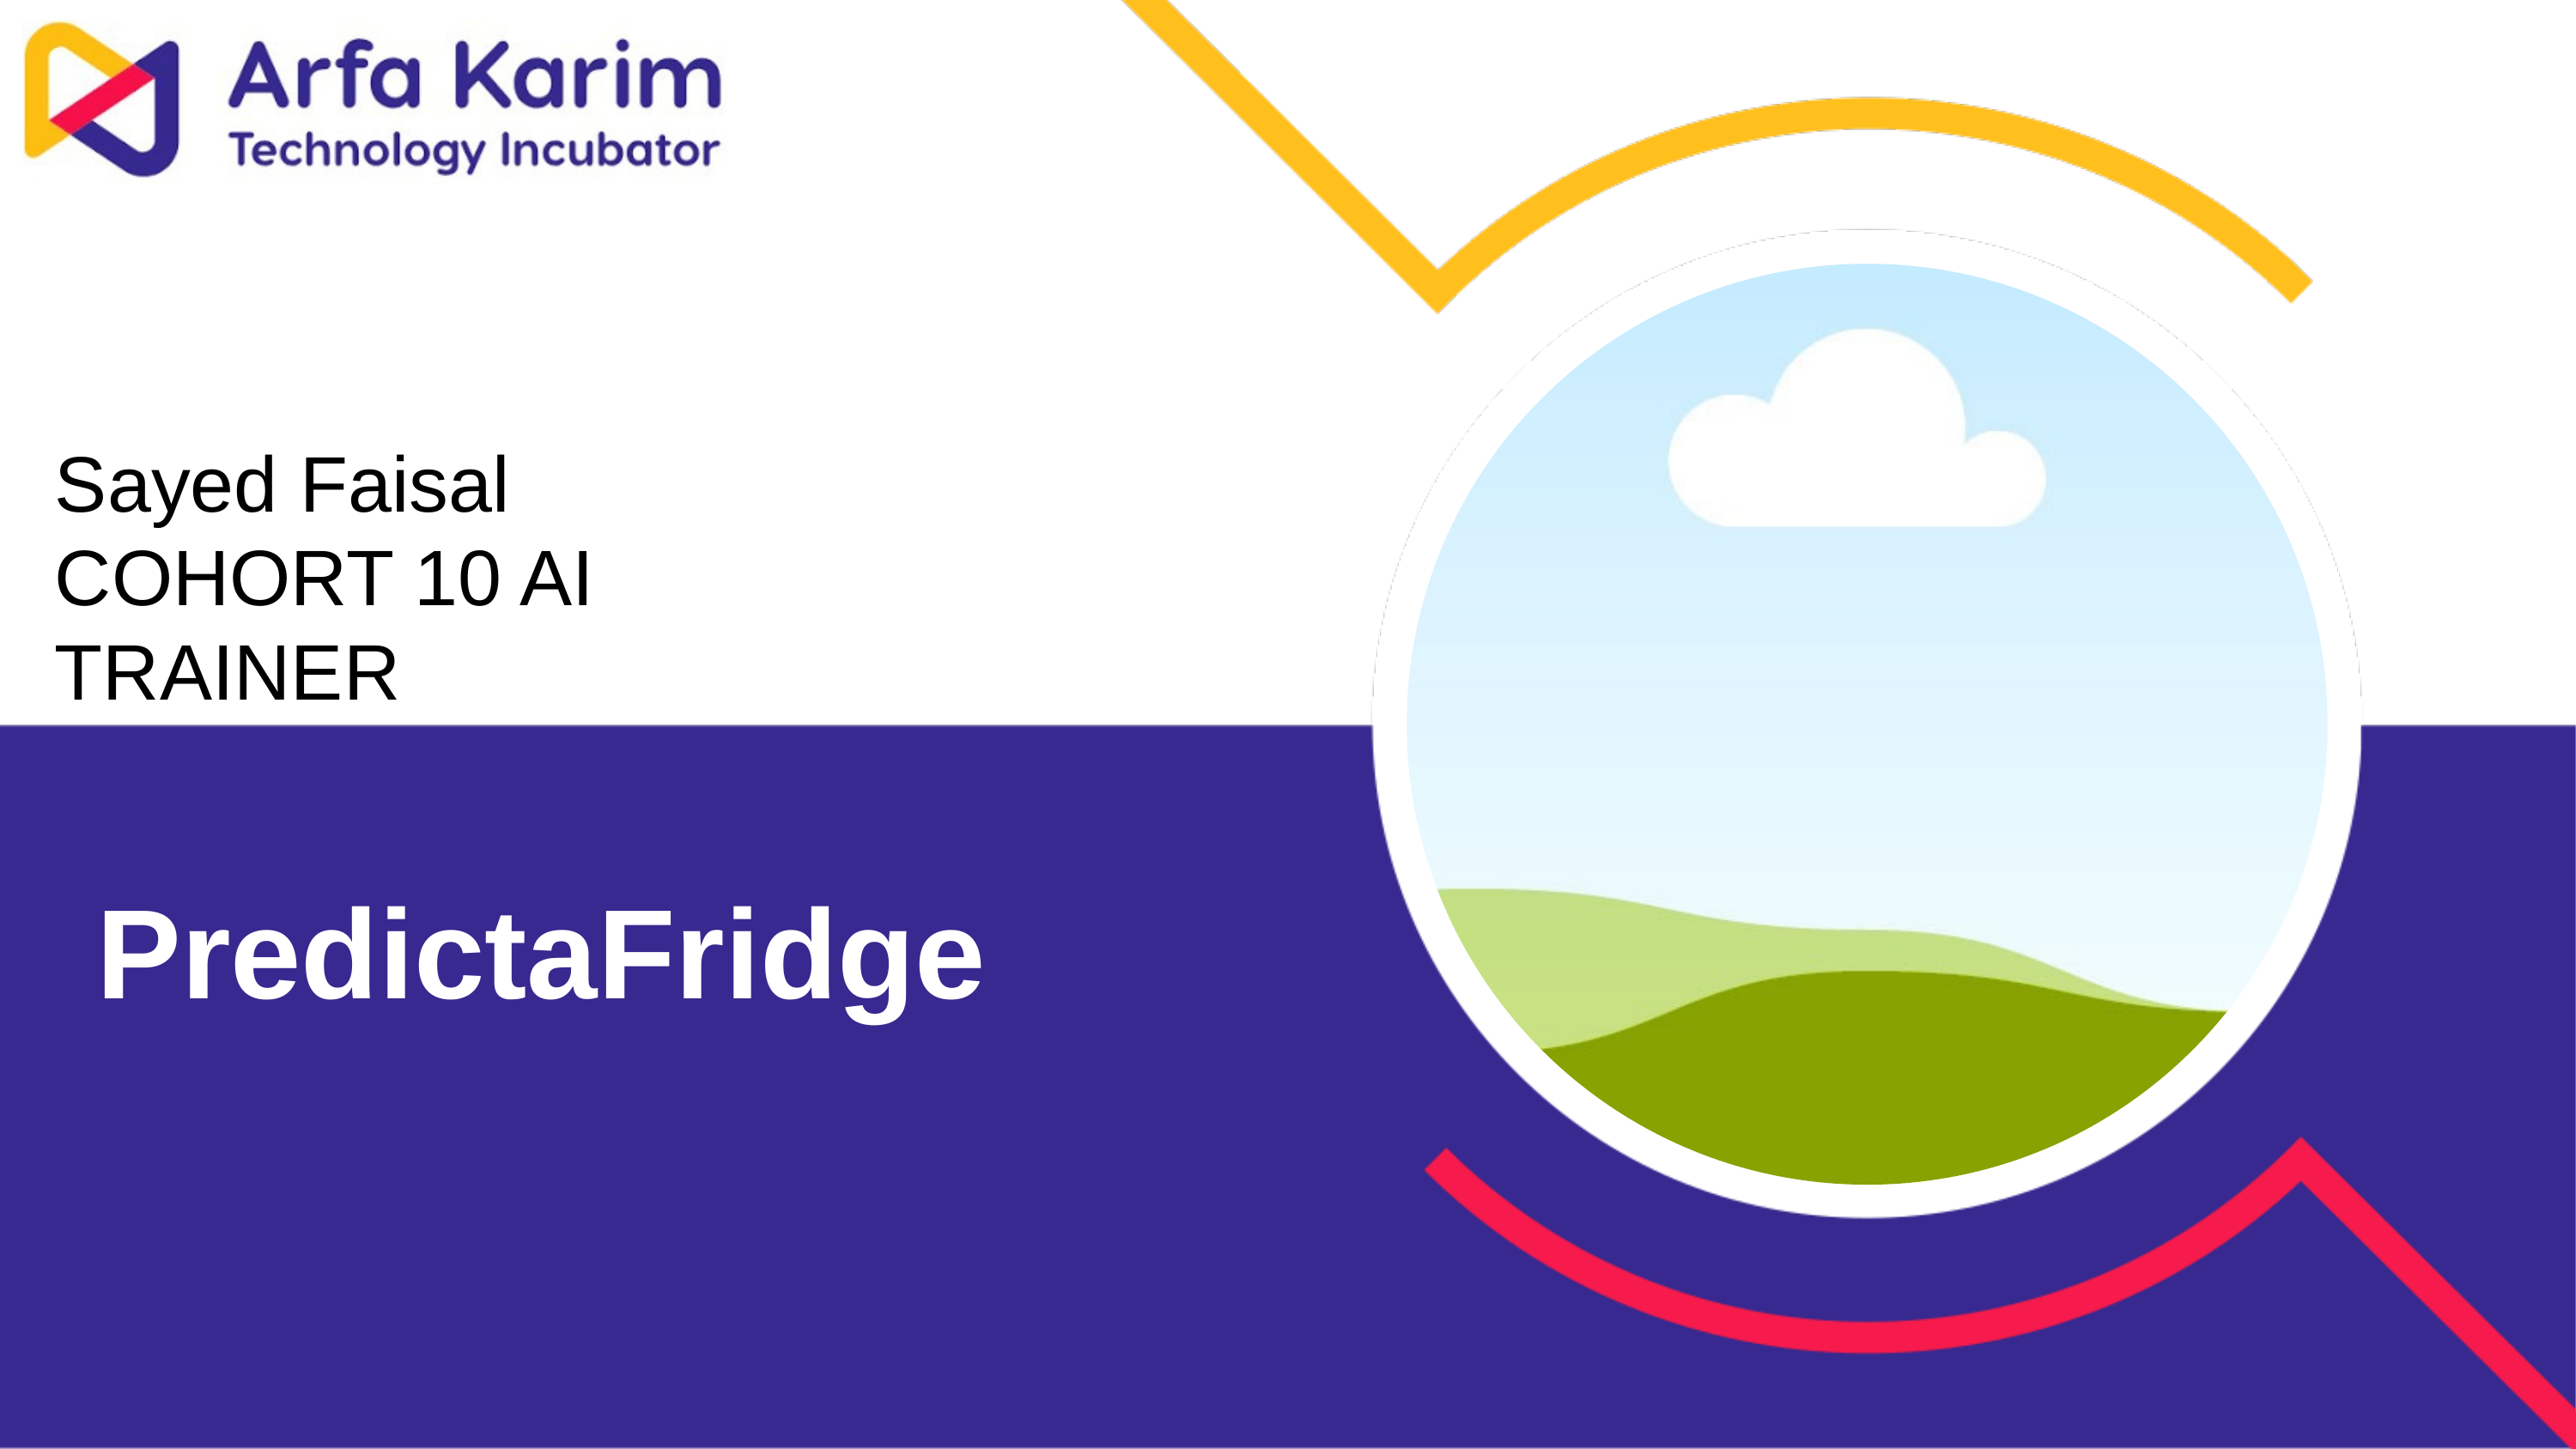

Sayed Faisal
COHORT 10 AI
TRAINER
PredictaFridge